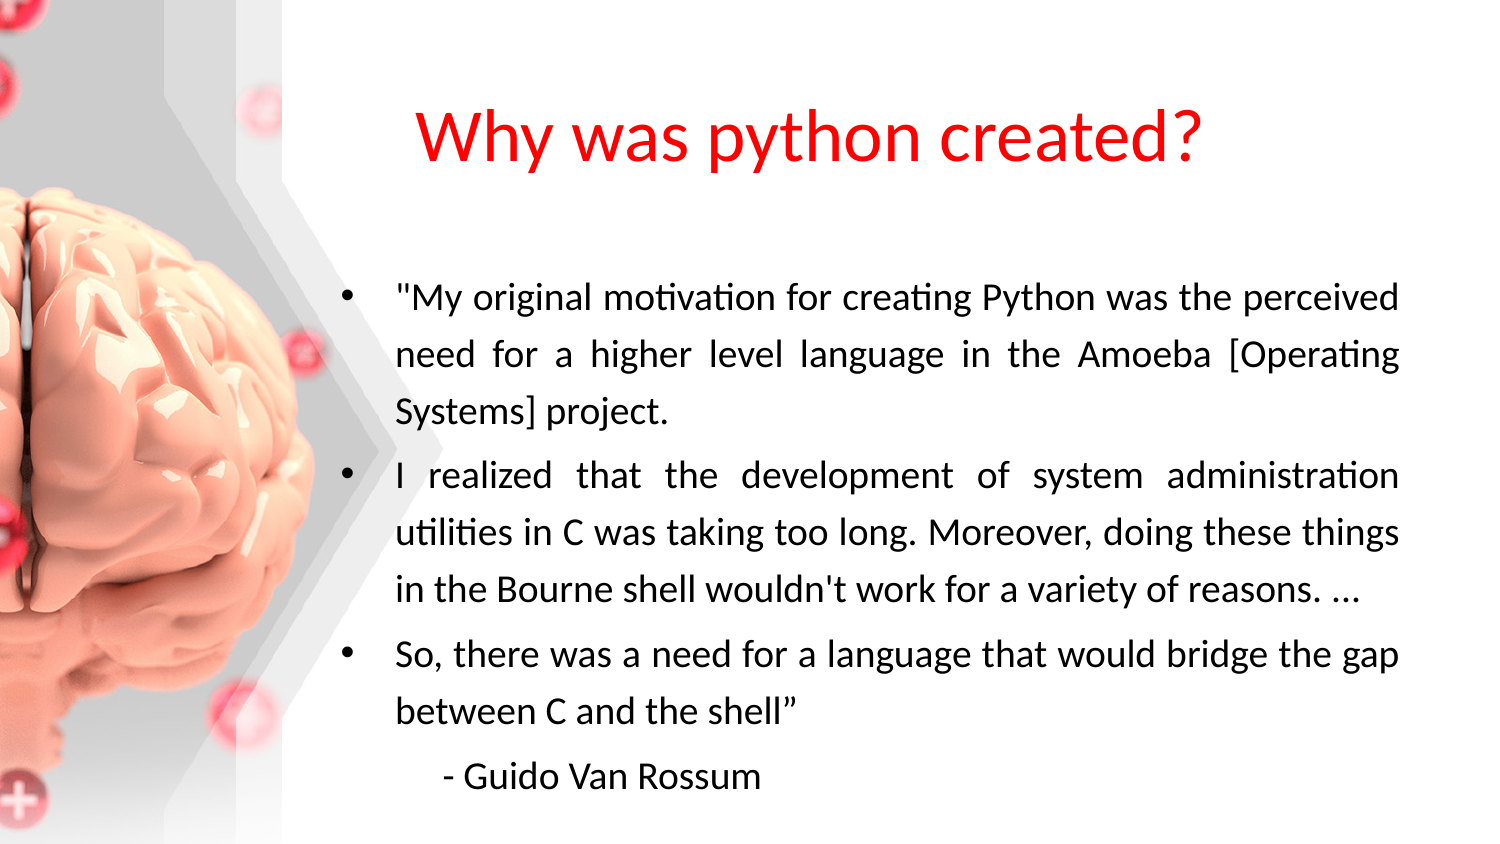

# Why was python created?

"My original motivation for creating Python was the perceived need for a higher level language in the Amoeba [Operating Systems] project.
I realized that the development of system administration utilities in C was taking too long. Moreover, doing these things in the Bourne shell wouldn't work for a variety of reasons. ...
So, there was a need for a language that would bridge the gap between C and the shell”
				- Guido Van Rossum